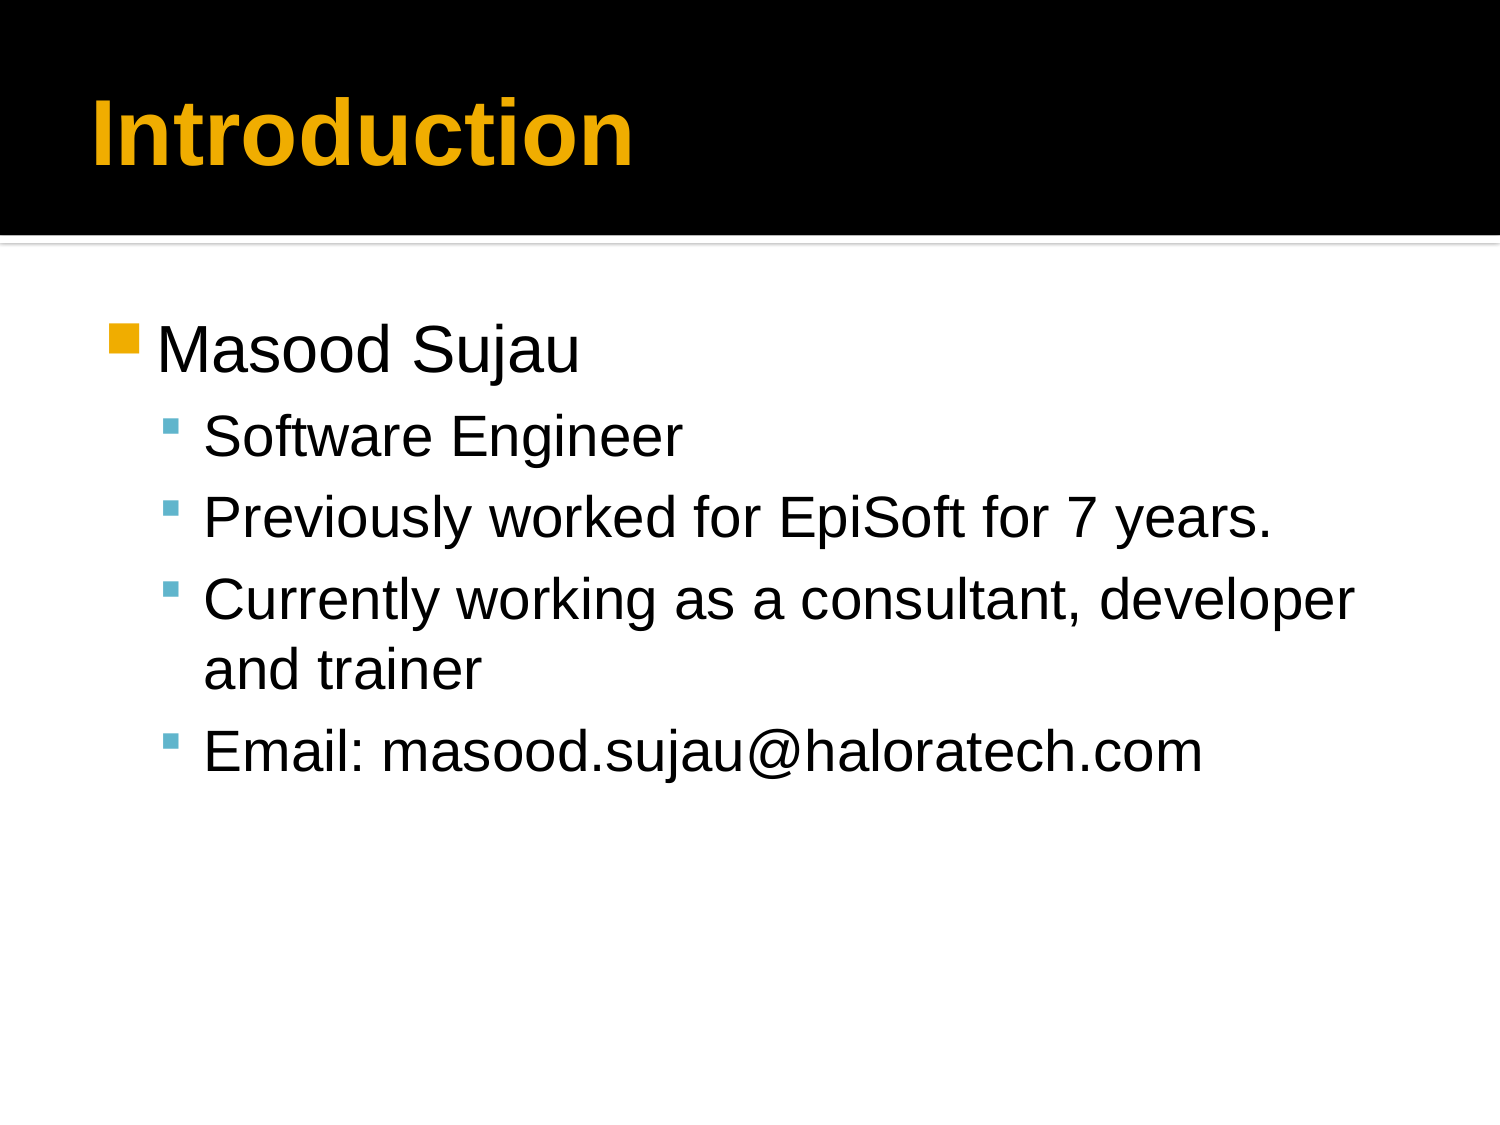

# Introduction
Masood Sujau
Software Engineer
Previously worked for EpiSoft for 7 years.
Currently working as a consultant, developer and trainer
Email: masood.sujau@haloratech.com